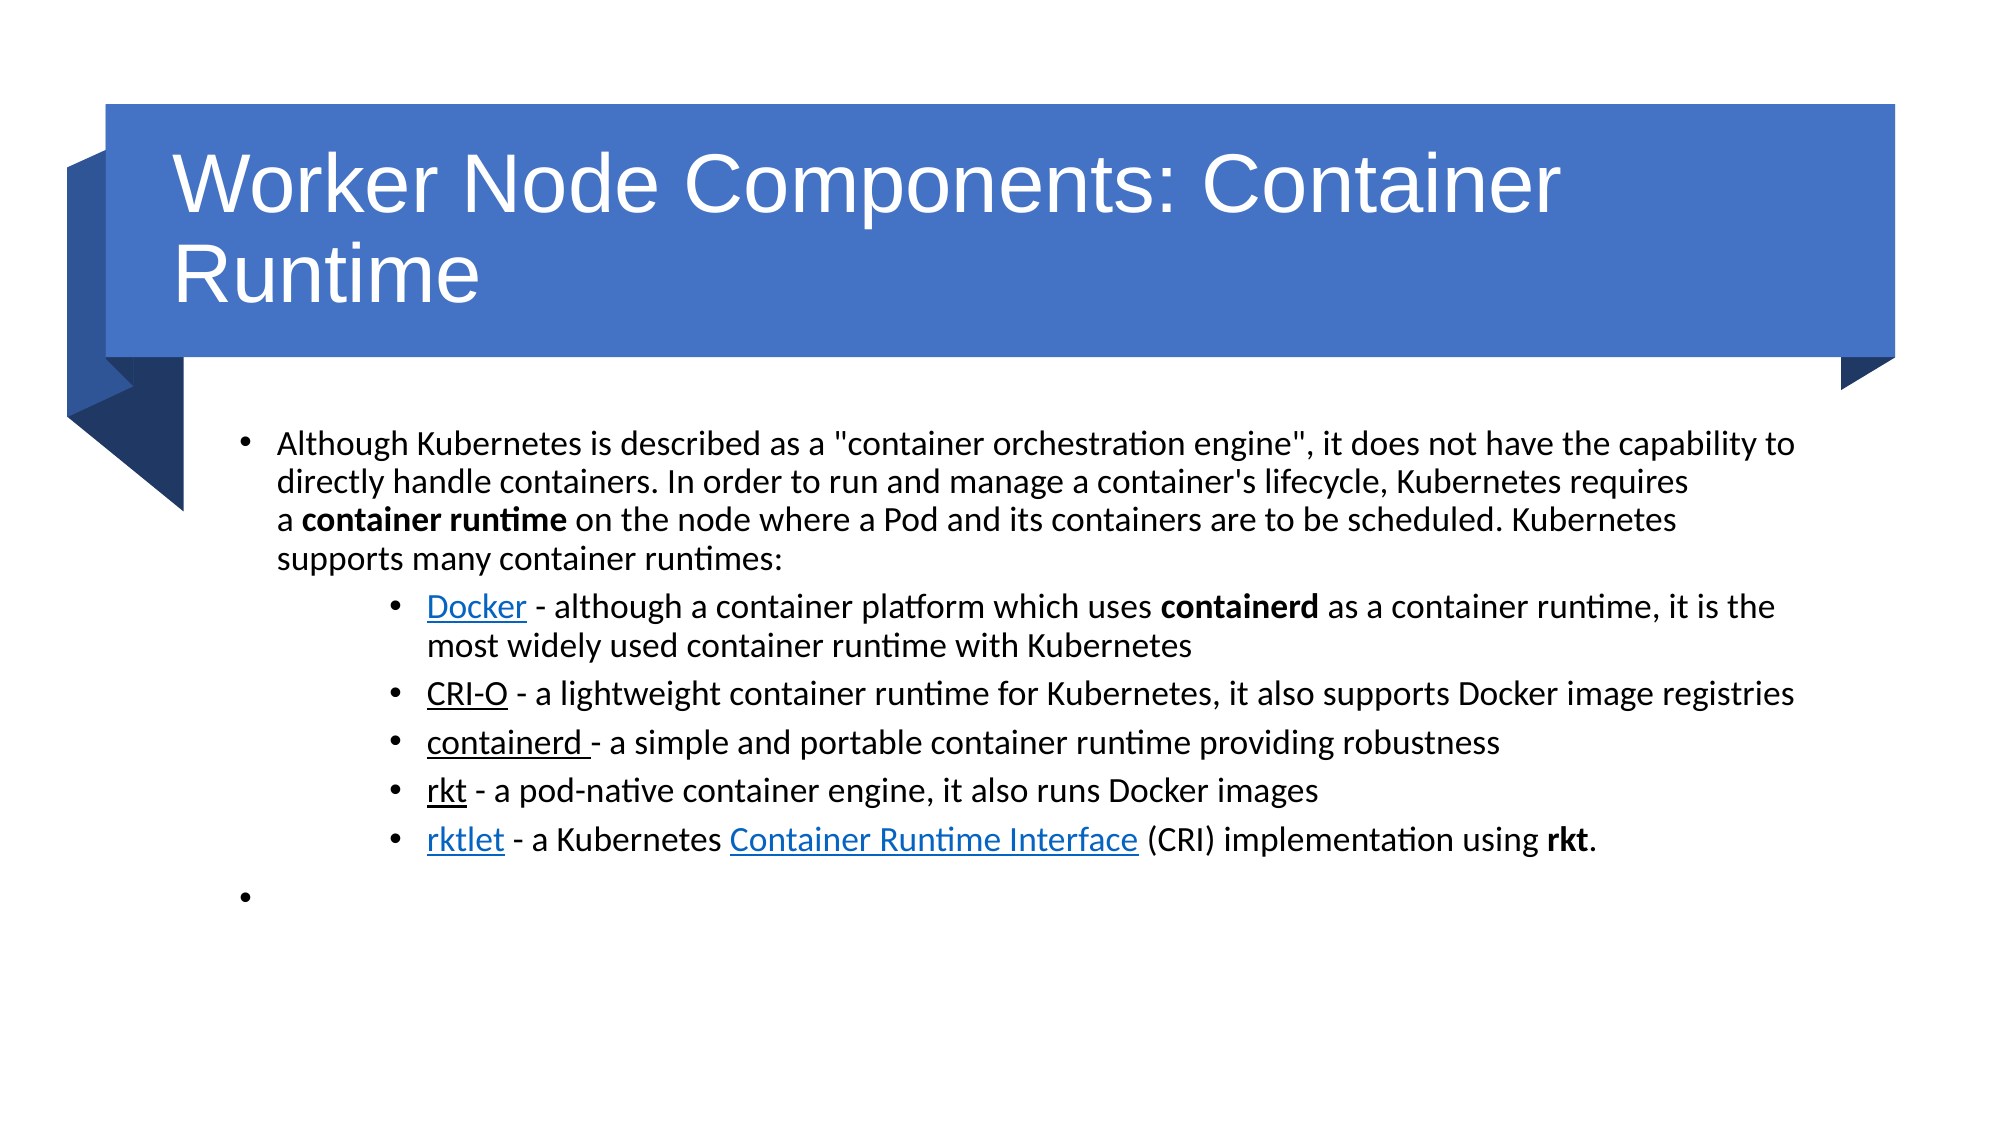

# Worker Node Components: Container Runtime

Although Kubernetes is described as a "container orchestration engine", it does not have the capability to directly handle containers. In order to run and manage a container's lifecycle, Kubernetes requires a container runtime on the node where a Pod and its containers are to be scheduled. Kubernetes supports many container runtimes:
Docker - although a container platform which uses containerd as a container runtime, it is the most widely used container runtime with Kubernetes
CRI-O - a lightweight container runtime for Kubernetes, it also supports Docker image registries
containerd - a simple and portable container runtime providing robustness
rkt - a pod-native container engine, it also runs Docker images
rktlet - a Kubernetes Container Runtime Interface (CRI) implementation using rkt.